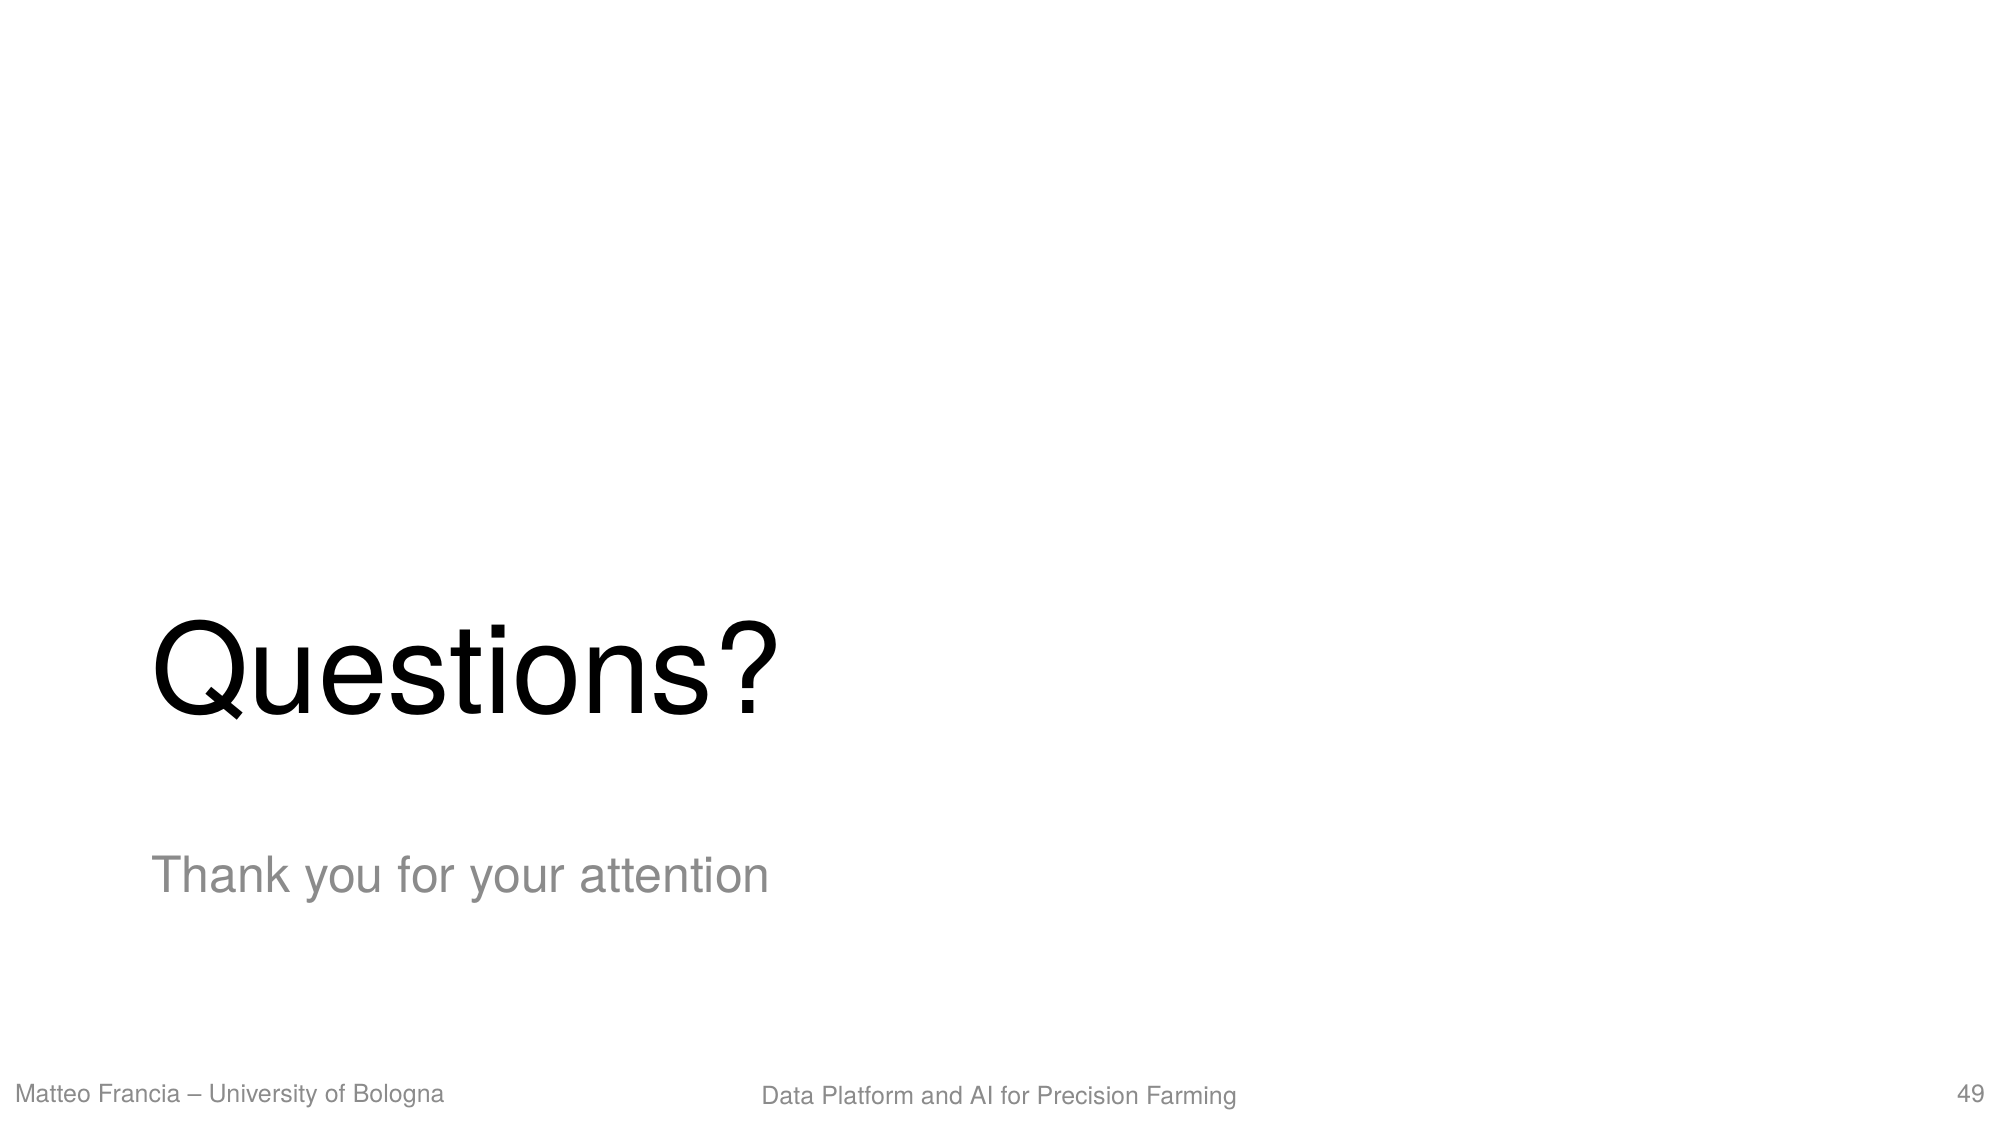

# Questions?
Thank you for your attention
49
Matteo Francia – University of Bologna